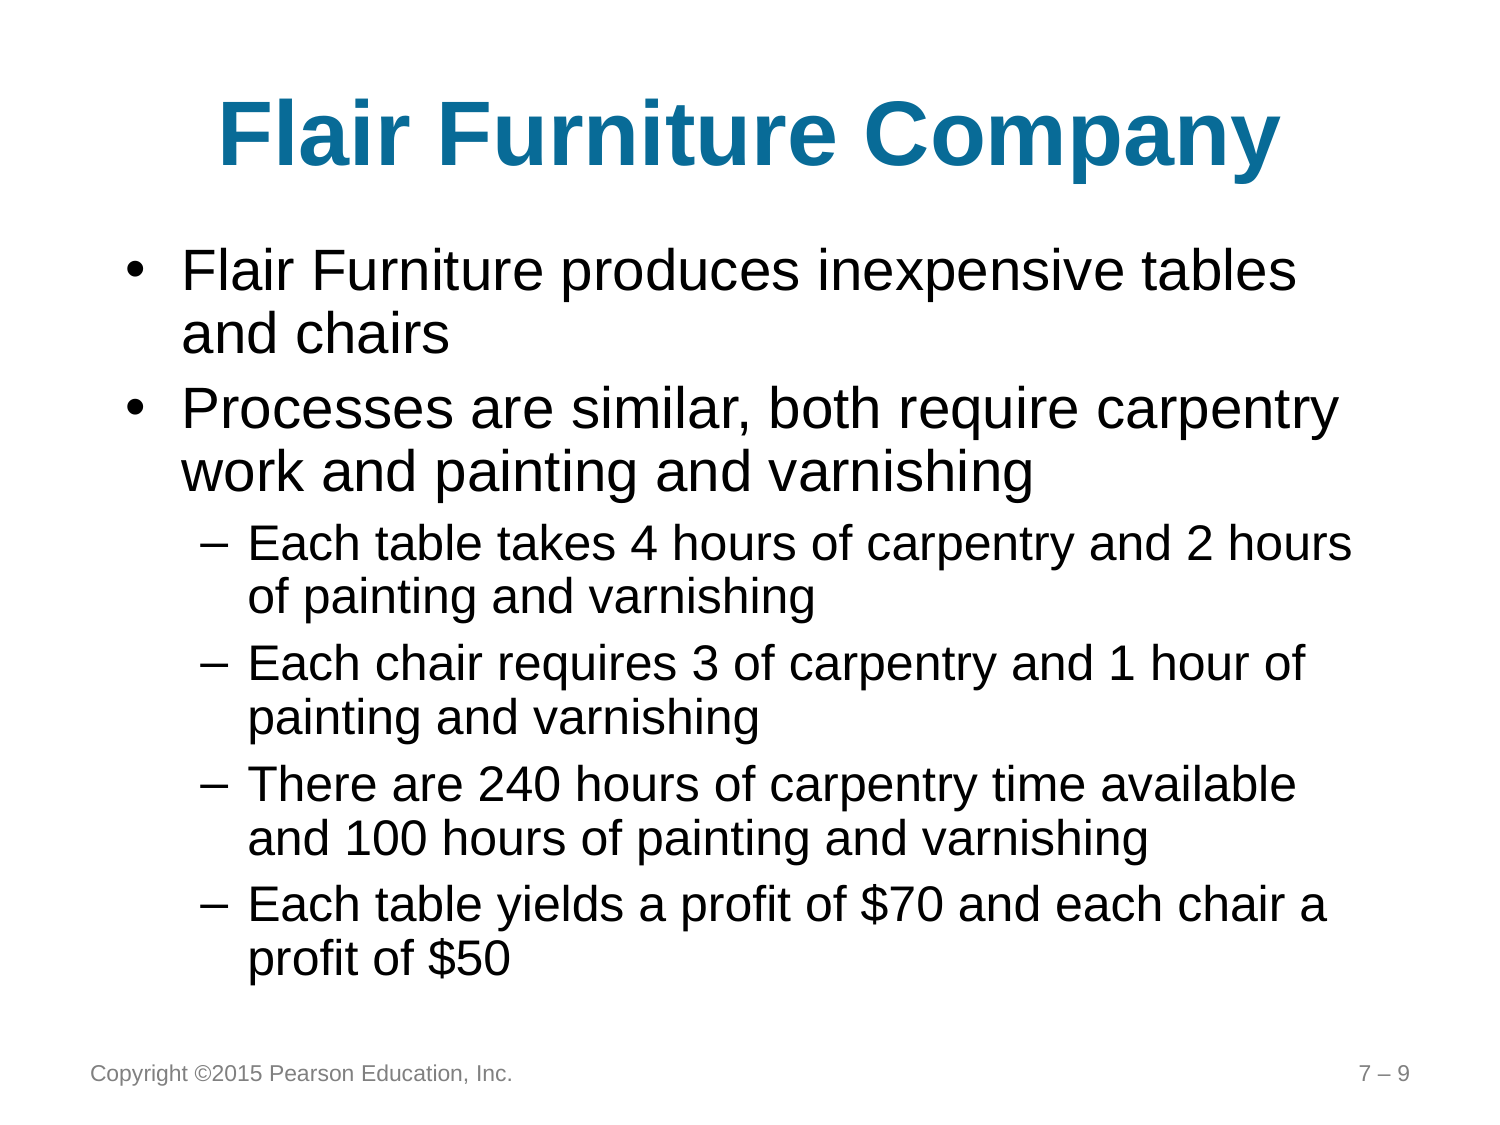

# Flair Furniture Company
Flair Furniture produces inexpensive tables and chairs
Processes are similar, both require carpentry work and painting and varnishing
Each table takes 4 hours of carpentry and 2 hours of painting and varnishing
Each chair requires 3 of carpentry and 1 hour of painting and varnishing
There are 240 hours of carpentry time available and 100 hours of painting and varnishing
Each table yields a profit of $70 and each chair a profit of $50

Copyright ©2015 Pearson Education, Inc.
7 – 9